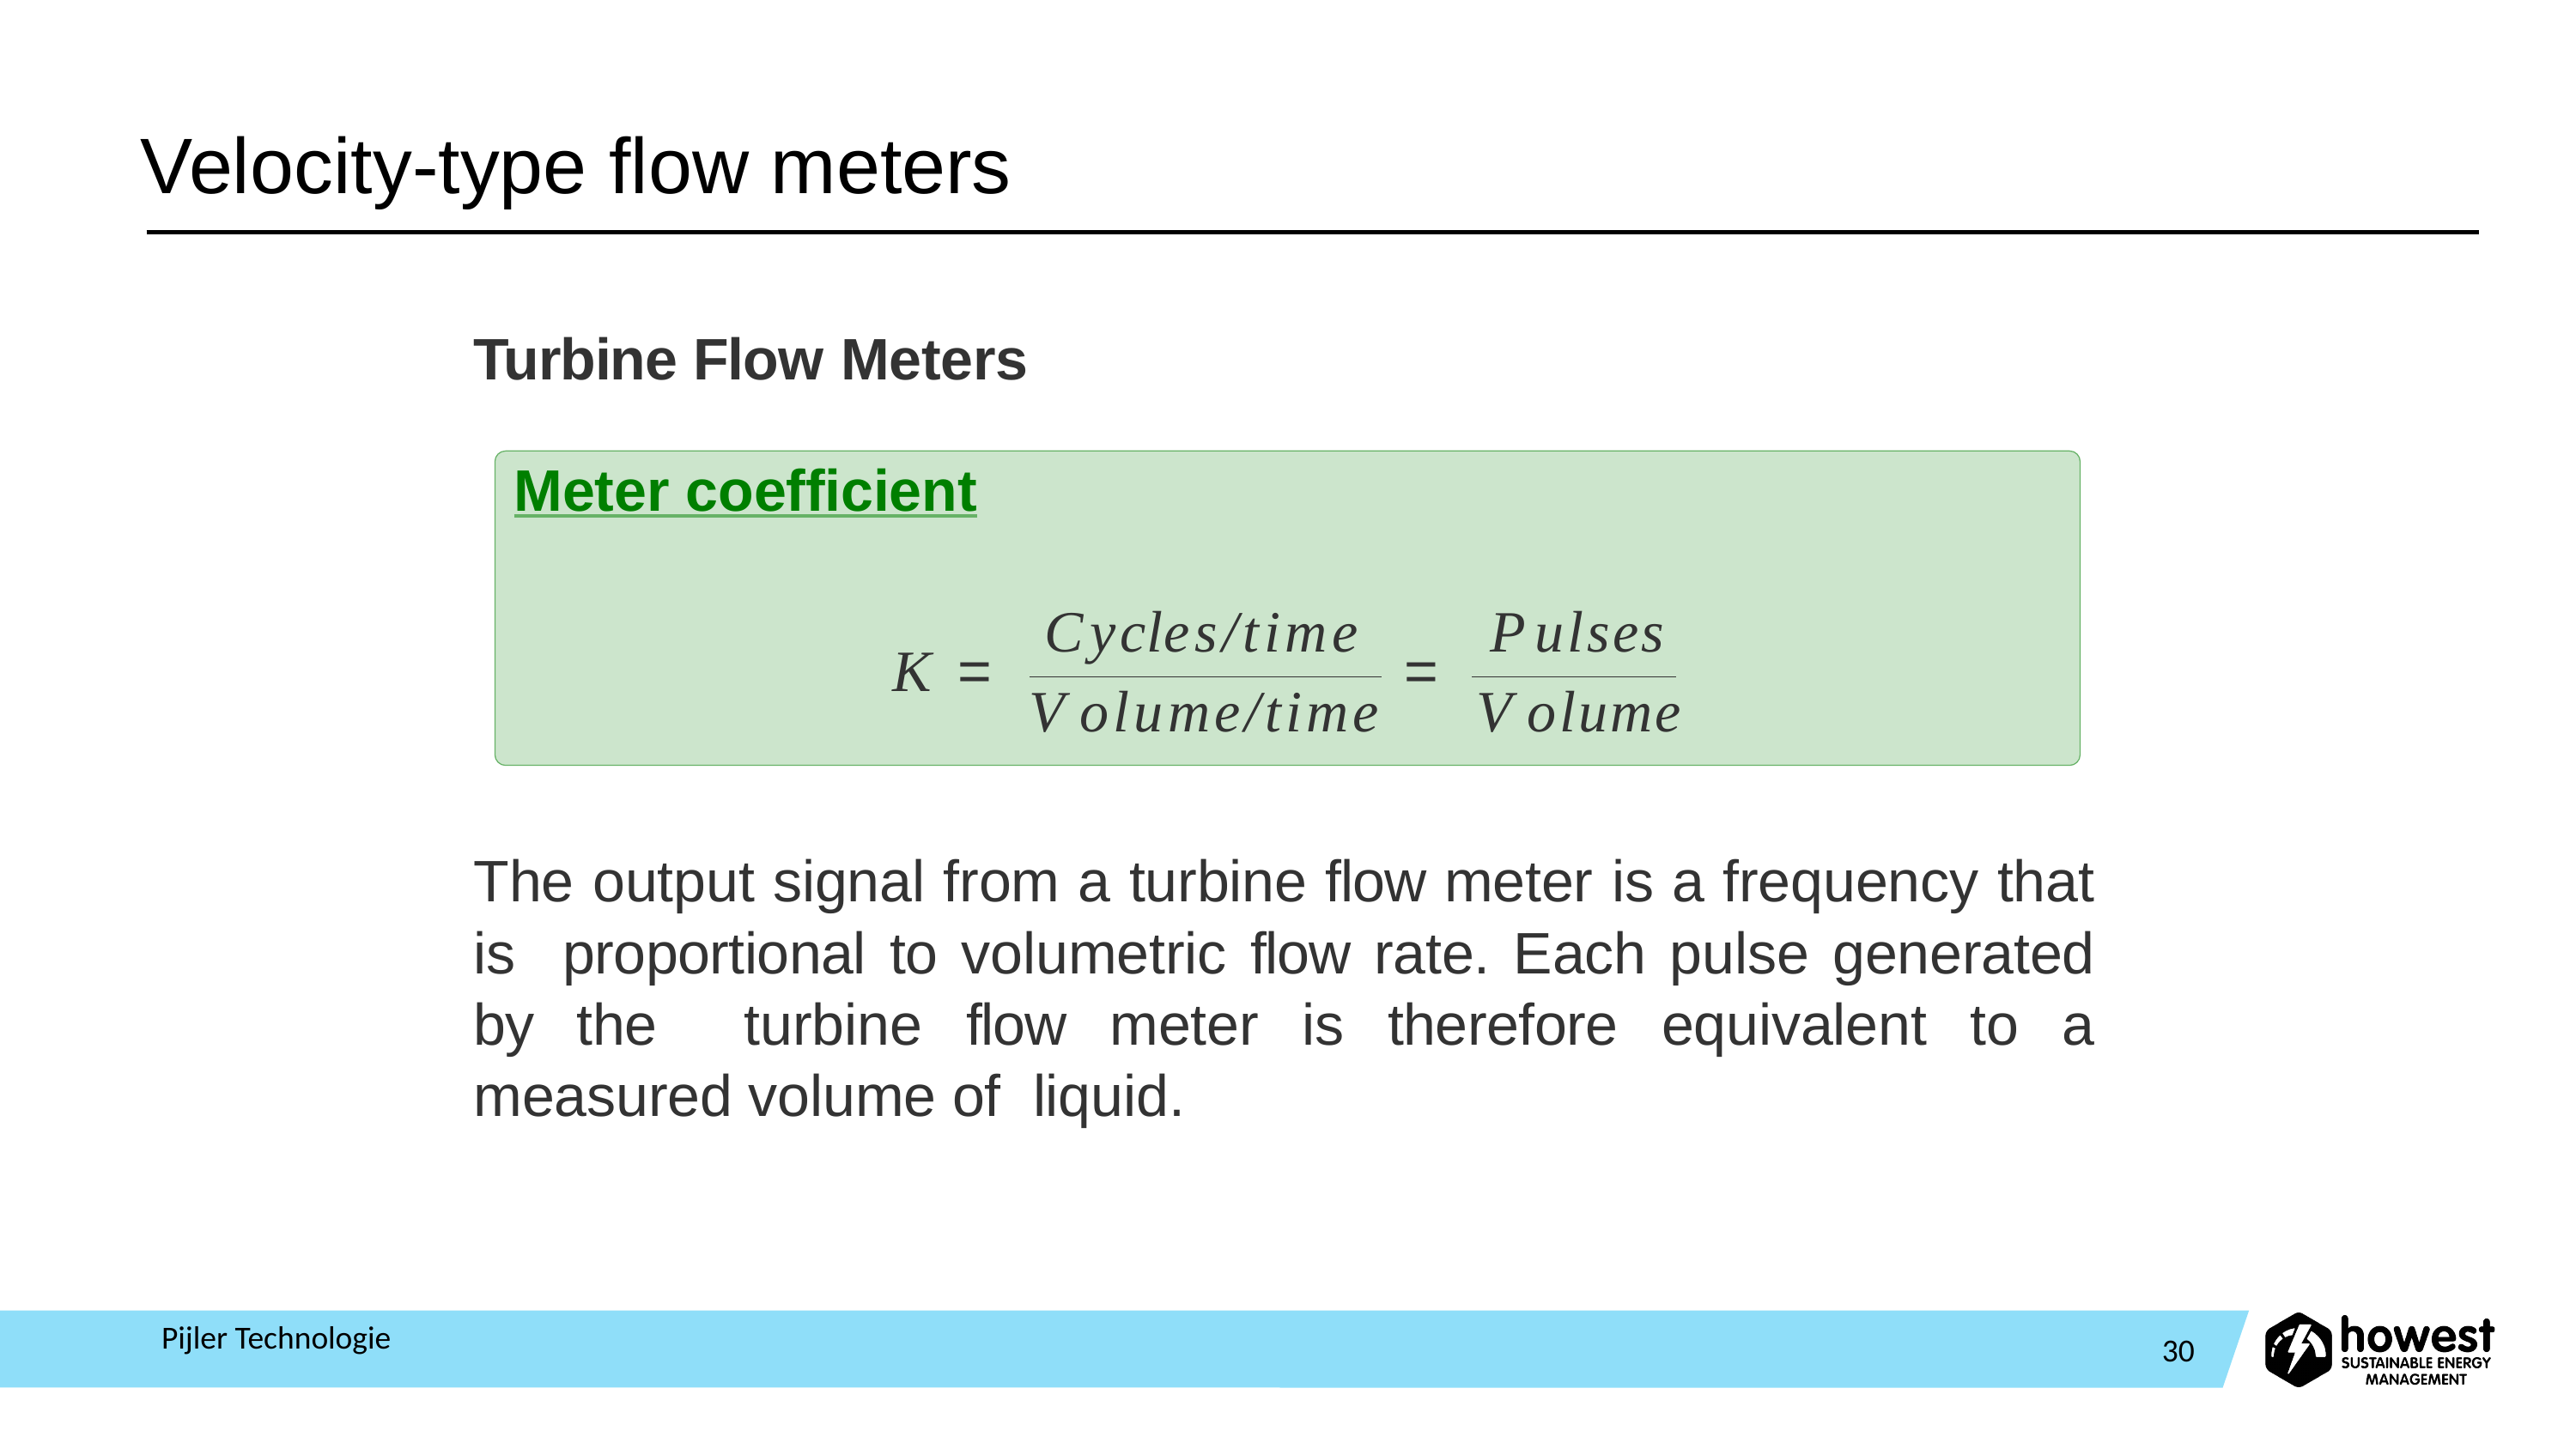

# Velocity-type flow meters
Turbine Flow Meters
Meter coefficient

Cycles/time	Pulses
=
K =
V olume/time	V olume

The output signal from a turbine flow meter is a frequency that is  proportional to volumetric flow rate. Each pulse generated by the  turbine flow meter is therefore equivalent to a measured volume of  liquid.
Pijler Technologie
30